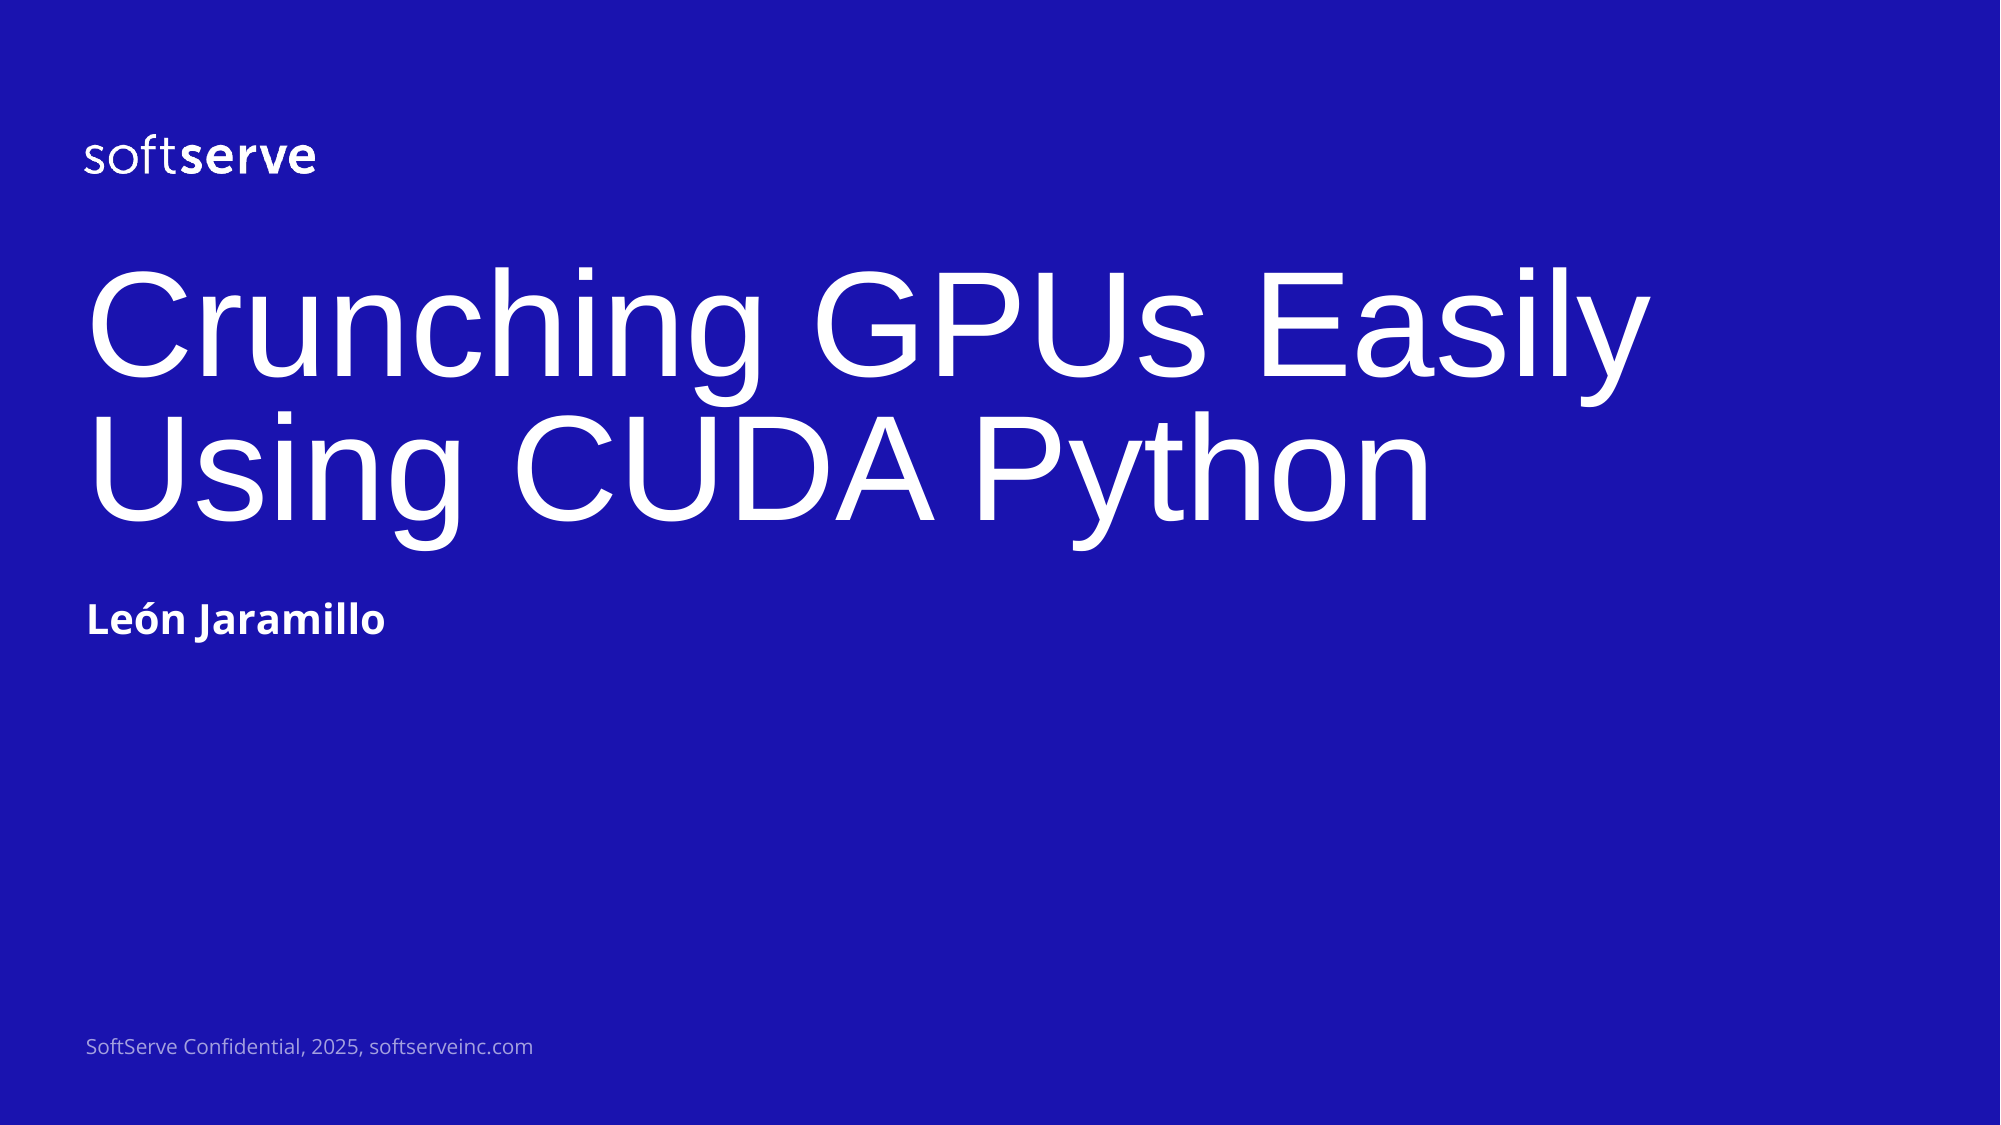

# Crunching GPUs Easily Using CUDA Python
León Jaramillo